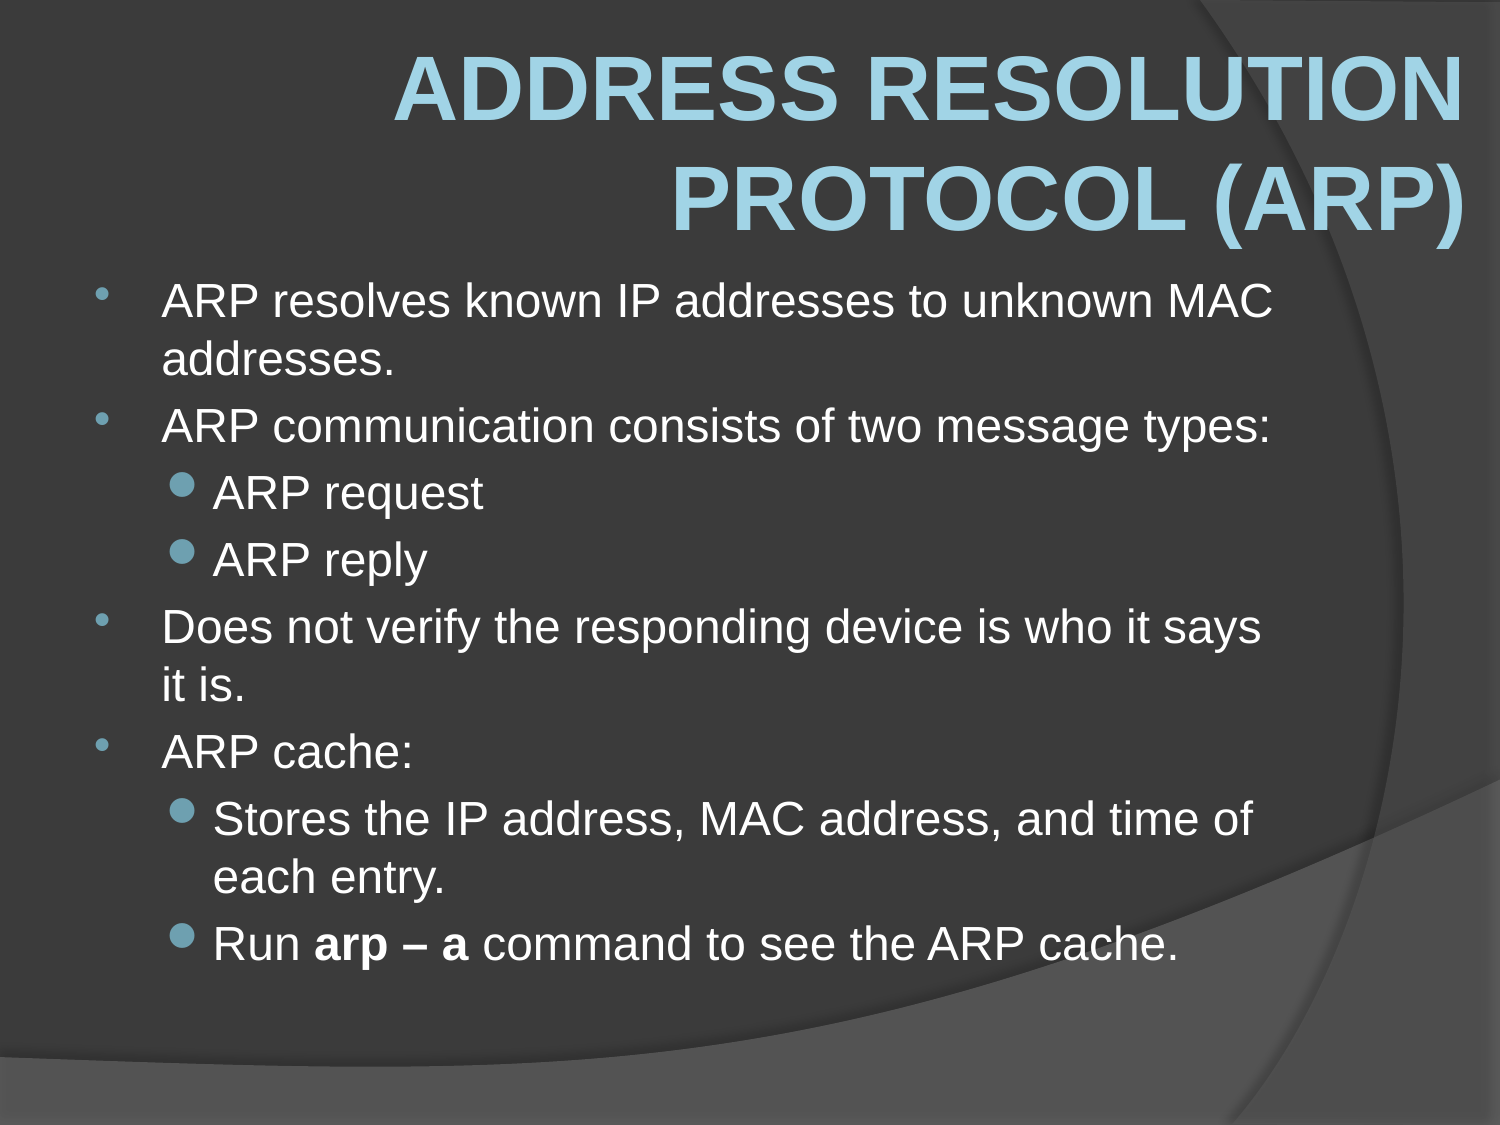

# Address Resolution Protocol (ARP)
ARP resolves known IP addresses to unknown MAC addresses.
ARP communication consists of two message types:
ARP request
ARP reply
Does not verify the responding device is who it says it is.
ARP cache:
Stores the IP address, MAC address, and time of each entry.
Run arp – a command to see the ARP cache.